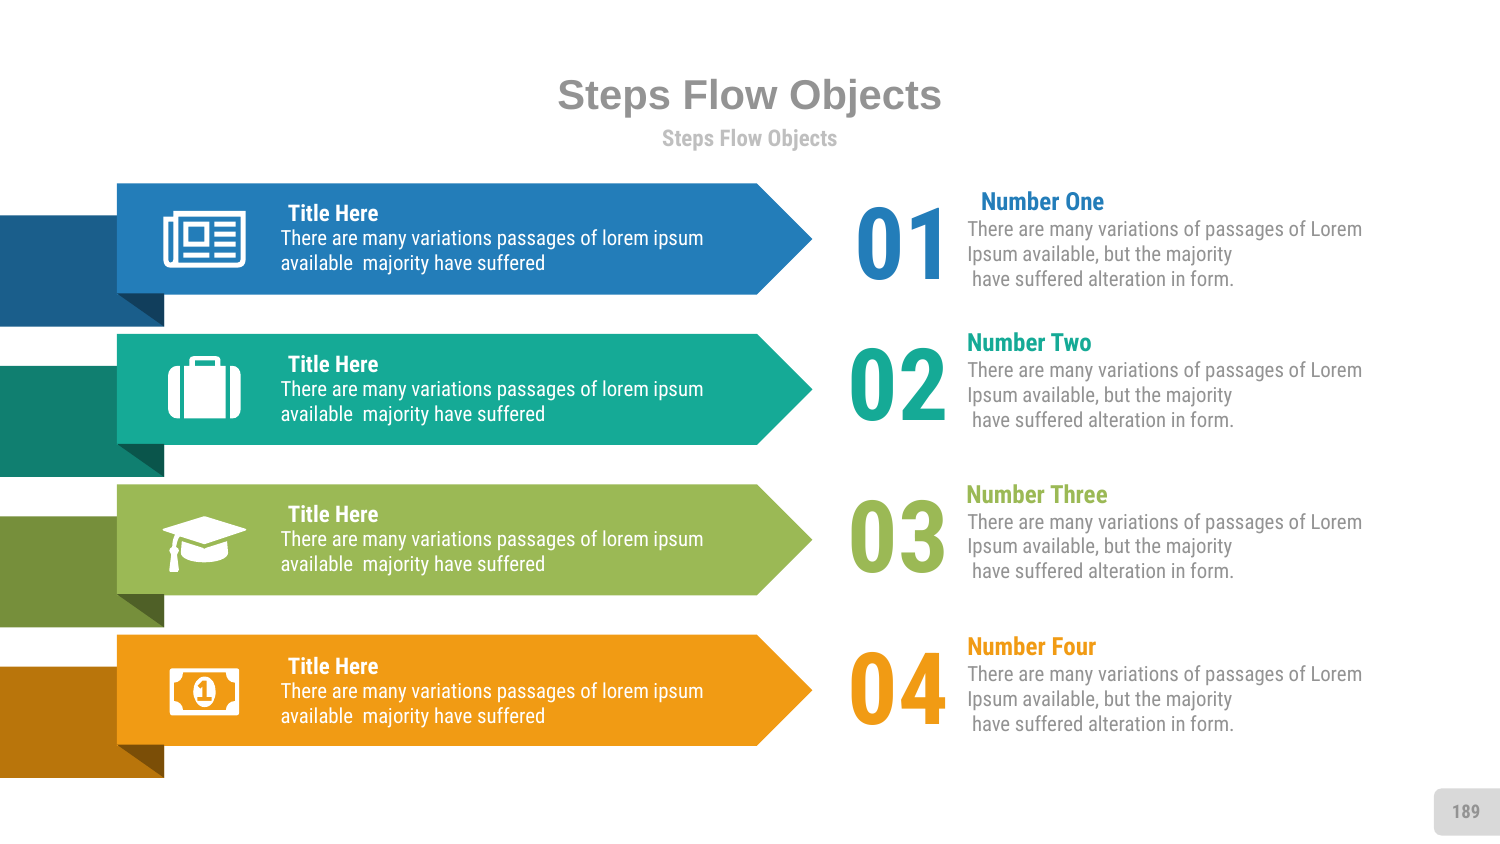

# Steps Flow Objects
Steps Flow Objects
01

Number One
There are many variations of passages of Lorem Ipsum available, but the majority
 have suffered alteration in form.
Title Here
There are many variations passages of lorem ipsum available  majority have suffered

02
Number Two
There are many variations of passages of Lorem Ipsum available, but the majority
 have suffered alteration in form.

Title Here
There are many variations passages of lorem ipsum available  majority have suffered

03
Number Three
There are many variations of passages of Lorem Ipsum available, but the majority
 have suffered alteration in form.

Title Here
There are many variations passages of lorem ipsum available  majority have suffered

04
Number Four
There are many variations of passages of Lorem Ipsum available, but the majority
 have suffered alteration in form.

Title Here
There are many variations passages of lorem ipsum available  majority have suffered

189